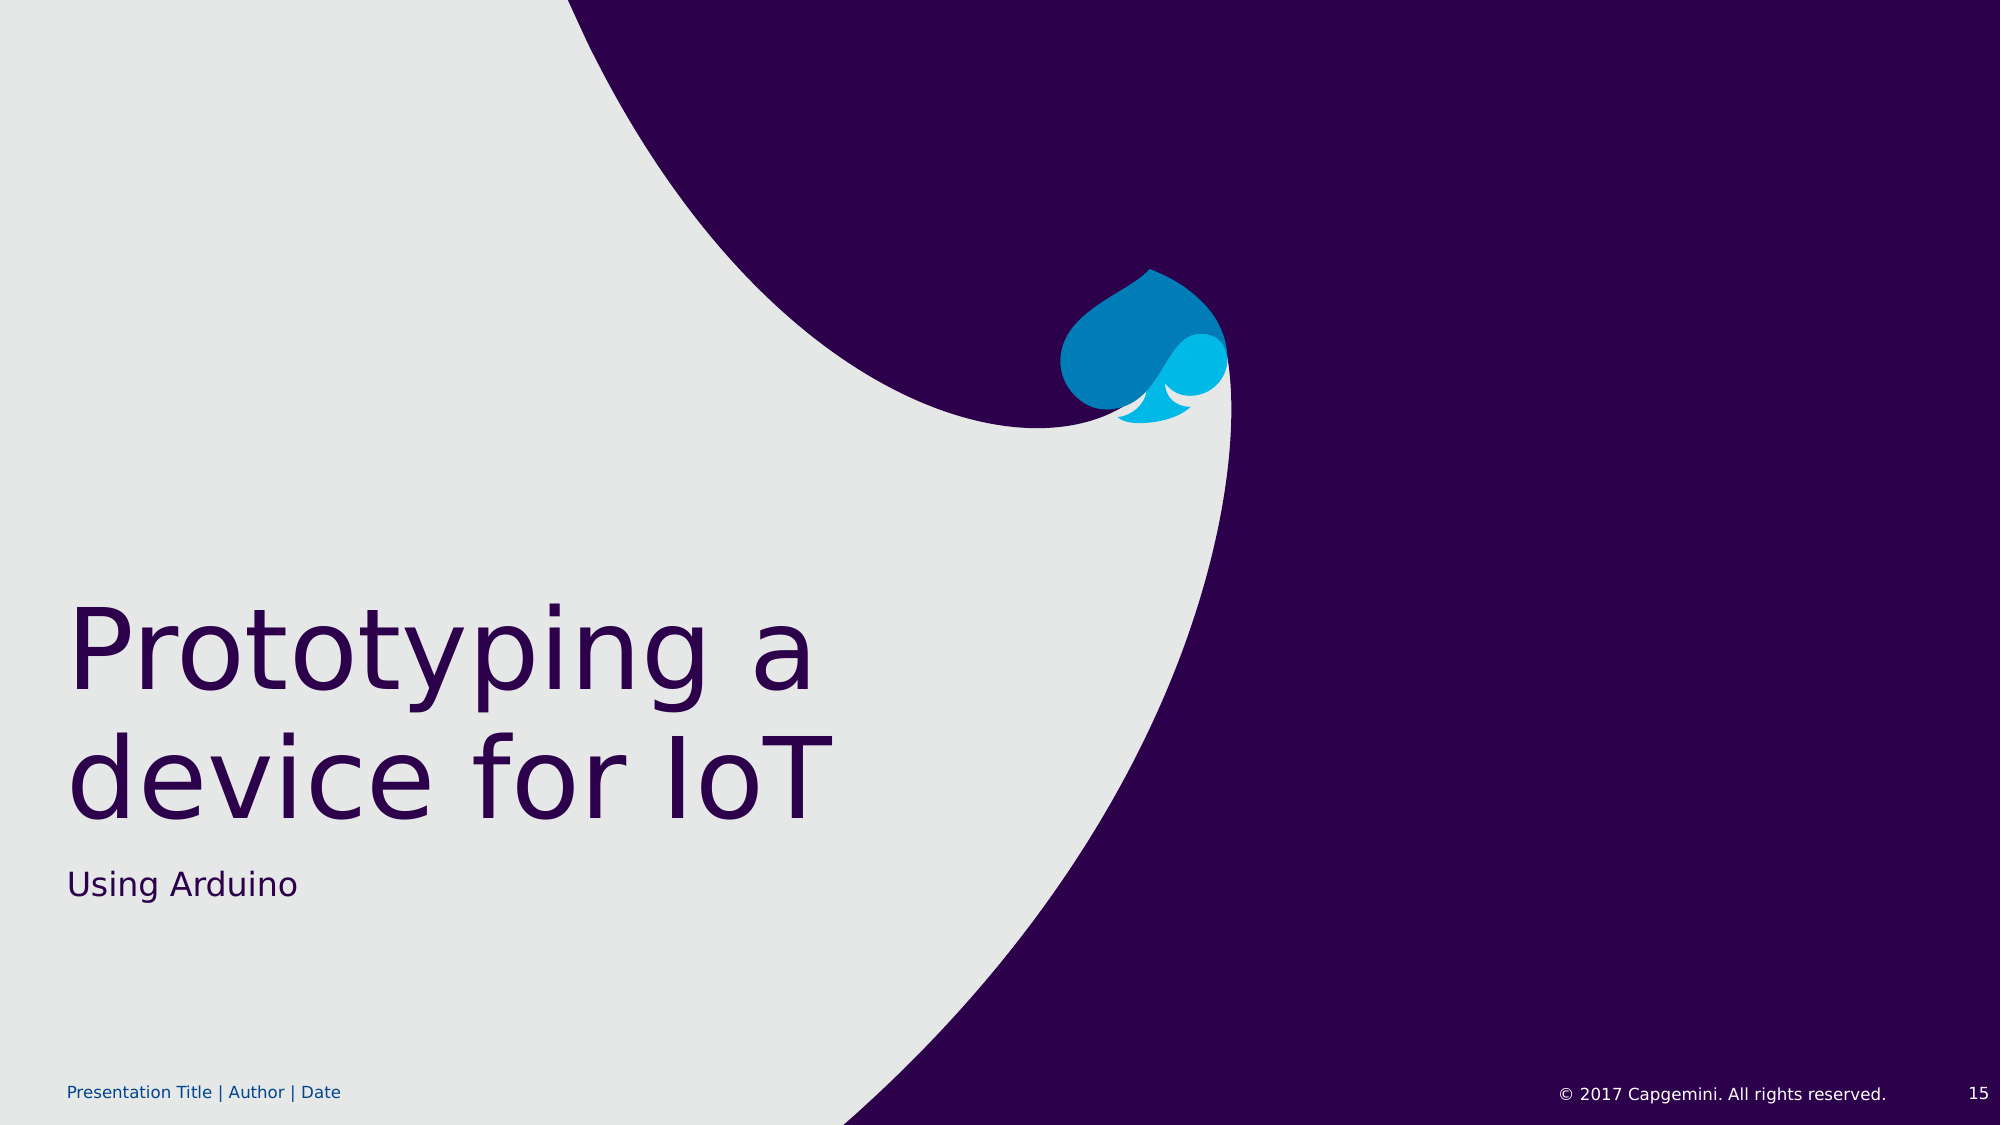

Prototyping a device for IoT
Using Arduino